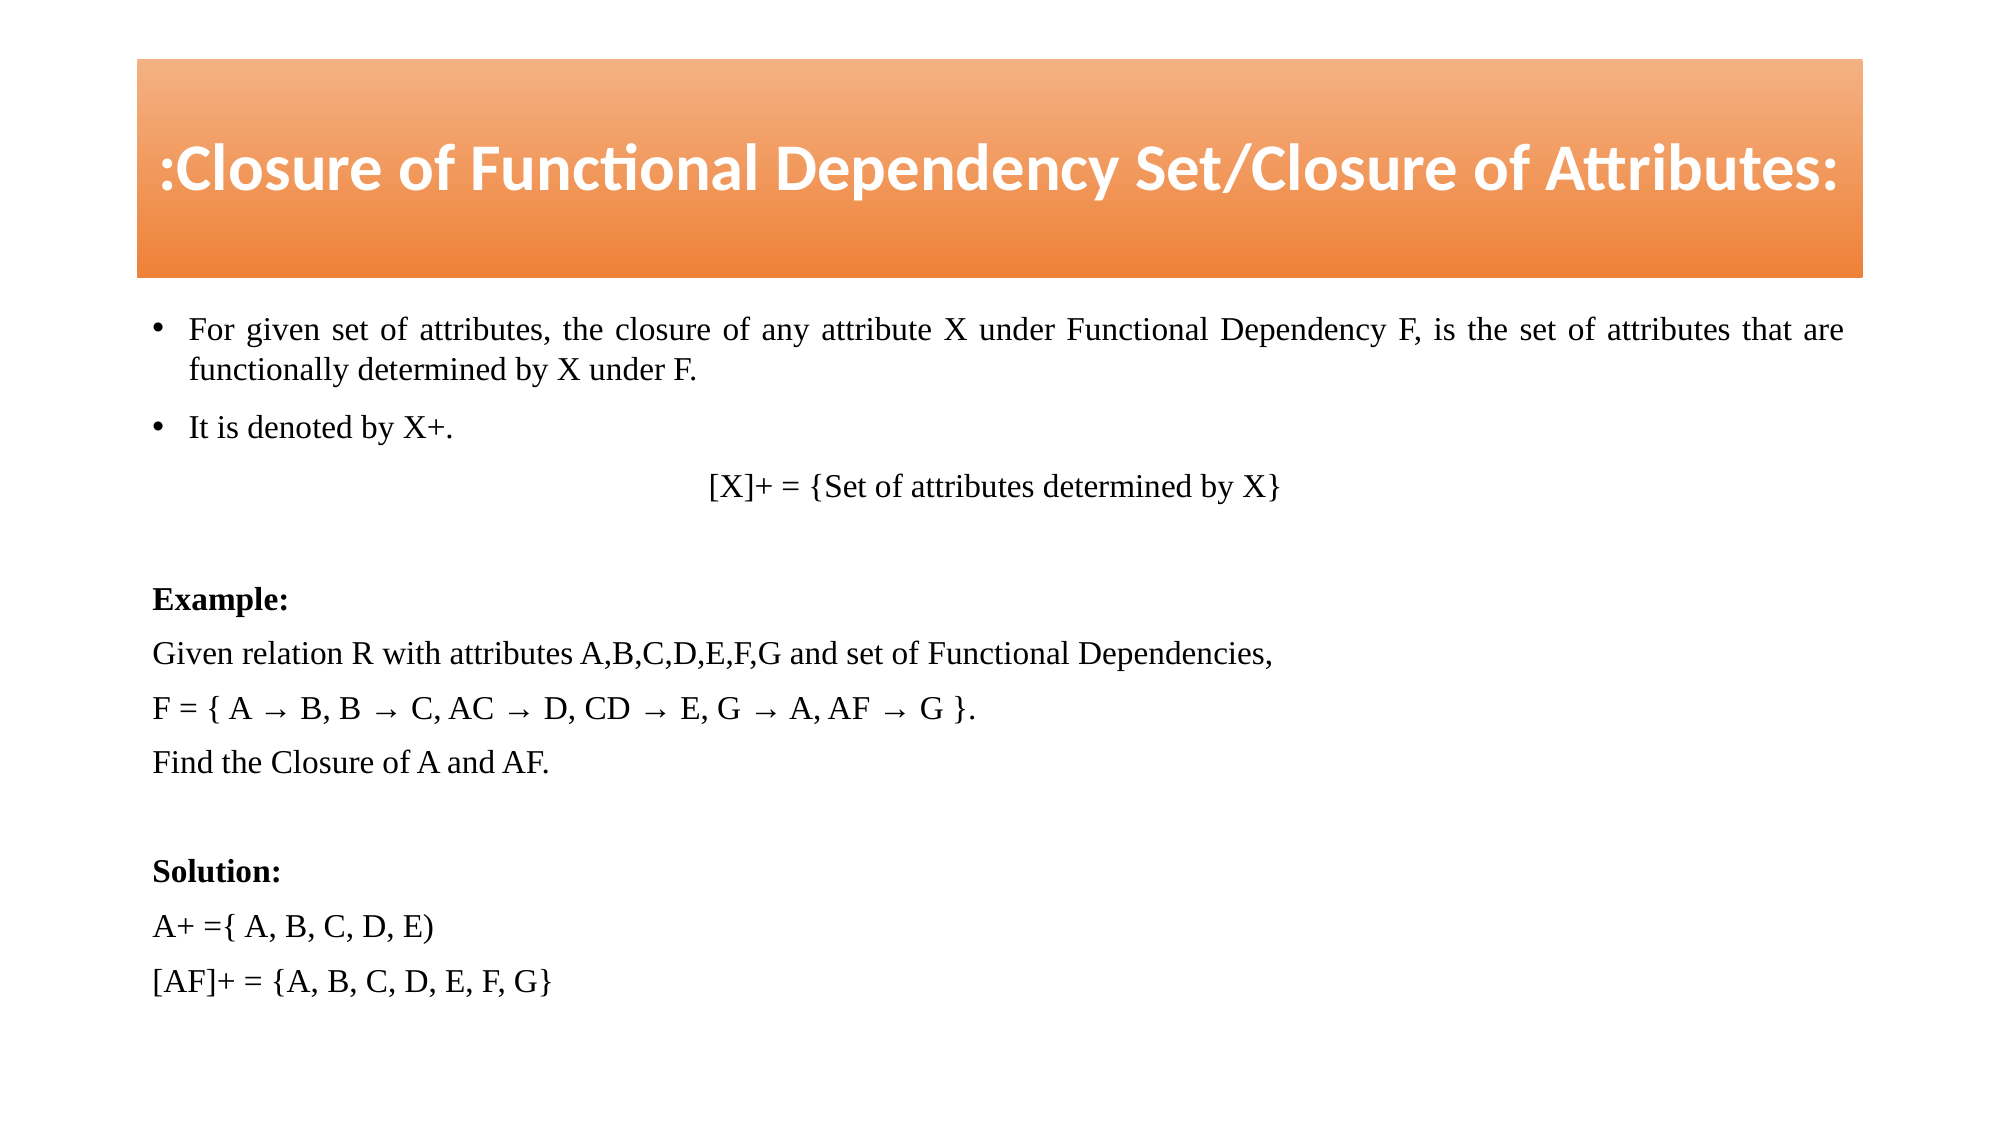

# :Closure of Functional Dependency Set/Closure of Attributes:
For given set of attributes, the closure of any attribute X under Functional Dependency F, is the set of attributes that are functionally determined by X under F.
It is denoted by X+.
[X]+ = {Set of attributes determined by X}

Example:
Given relation R with attributes A,B,C,D,E,F,G and set of Functional Dependencies,
F = { A → B, B → C, AC → D, CD → E, G → A, AF → G }.
Find the Closure of A and AF.

Solution:
A+ ={ A, B, C, D, E)
[AF]+ = {A, B, C, D, E, F, G}